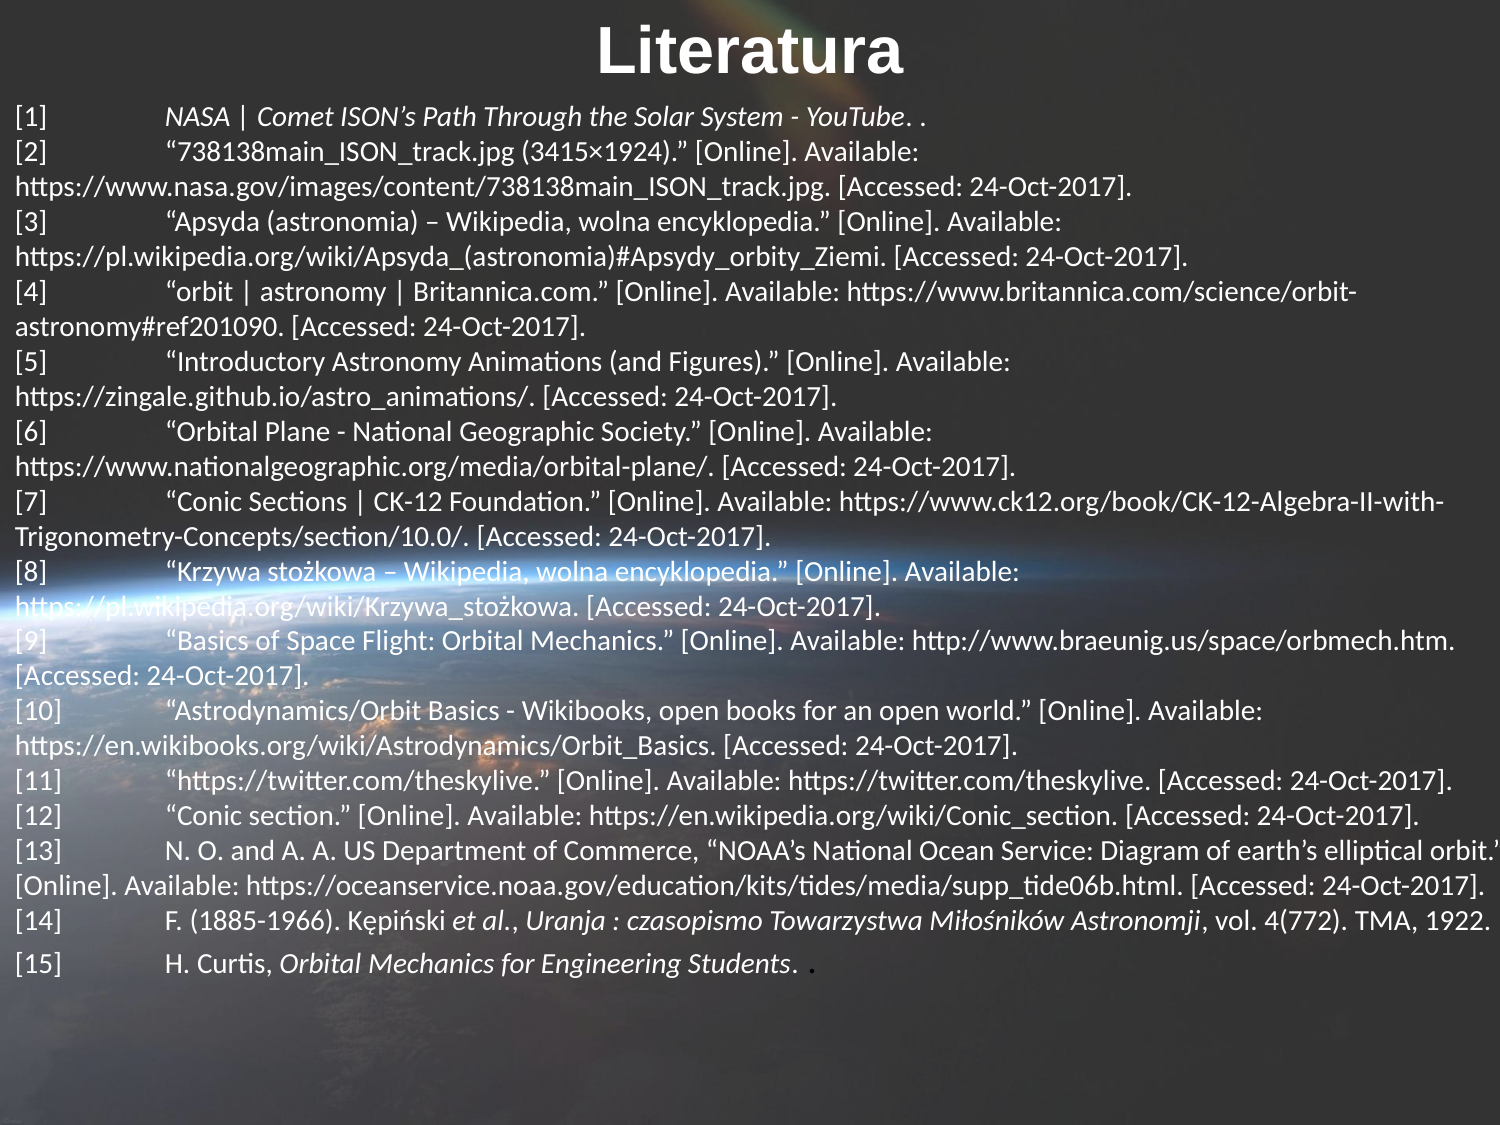

Literatura
[1]	NASA | Comet ISON’s Path Through the Solar System - YouTube. .
[2]	“738138main_ISON_track.jpg (3415×1924).” [Online]. Available: https://www.nasa.gov/images/content/738138main_ISON_track.jpg. [Accessed: 24-Oct-2017].
[3]	“Apsyda (astronomia) – Wikipedia, wolna encyklopedia.” [Online]. Available: https://pl.wikipedia.org/wiki/Apsyda_(astronomia)#Apsydy_orbity_Ziemi. [Accessed: 24-Oct-2017].
[4]	“orbit | astronomy | Britannica.com.” [Online]. Available: https://www.britannica.com/science/orbit-astronomy#ref201090. [Accessed: 24-Oct-2017].
[5]	“Introductory Astronomy Animations (and Figures).” [Online]. Available: https://zingale.github.io/astro_animations/. [Accessed: 24-Oct-2017].
[6]	“Orbital Plane - National Geographic Society.” [Online]. Available: https://www.nationalgeographic.org/media/orbital-plane/. [Accessed: 24-Oct-2017].
[7]	“Conic Sections | CK-12 Foundation.” [Online]. Available: https://www.ck12.org/book/CK-12-Algebra-II-with-Trigonometry-Concepts/section/10.0/. [Accessed: 24-Oct-2017].
[8]	“Krzywa stożkowa – Wikipedia, wolna encyklopedia.” [Online]. Available: https://pl.wikipedia.org/wiki/Krzywa_stożkowa. [Accessed: 24-Oct-2017].
[9]	“Basics of Space Flight: Orbital Mechanics.” [Online]. Available: http://www.braeunig.us/space/orbmech.htm. [Accessed: 24-Oct-2017].
[10]	“Astrodynamics/Orbit Basics - Wikibooks, open books for an open world.” [Online]. Available: https://en.wikibooks.org/wiki/Astrodynamics/Orbit_Basics. [Accessed: 24-Oct-2017].
[11]	“https://twitter.com/theskylive.” [Online]. Available: https://twitter.com/theskylive. [Accessed: 24-Oct-2017].
[12]	“Conic section.” [Online]. Available: https://en.wikipedia.org/wiki/Conic_section. [Accessed: 24-Oct-2017].
[13]	N. O. and A. A. US Department of Commerce, “NOAA’s National Ocean Service: Diagram of earth’s elliptical orbit.” [Online]. Available: https://oceanservice.noaa.gov/education/kits/tides/media/supp_tide06b.html. [Accessed: 24-Oct-2017].
[14]	F. (1885-1966). Kępiński et al., Uranja : czasopismo Towarzystwa Miłośników Astronomji, vol. 4(772). TMA, 1922.
[15]	H. Curtis, Orbital Mechanics for Engineering Students. .